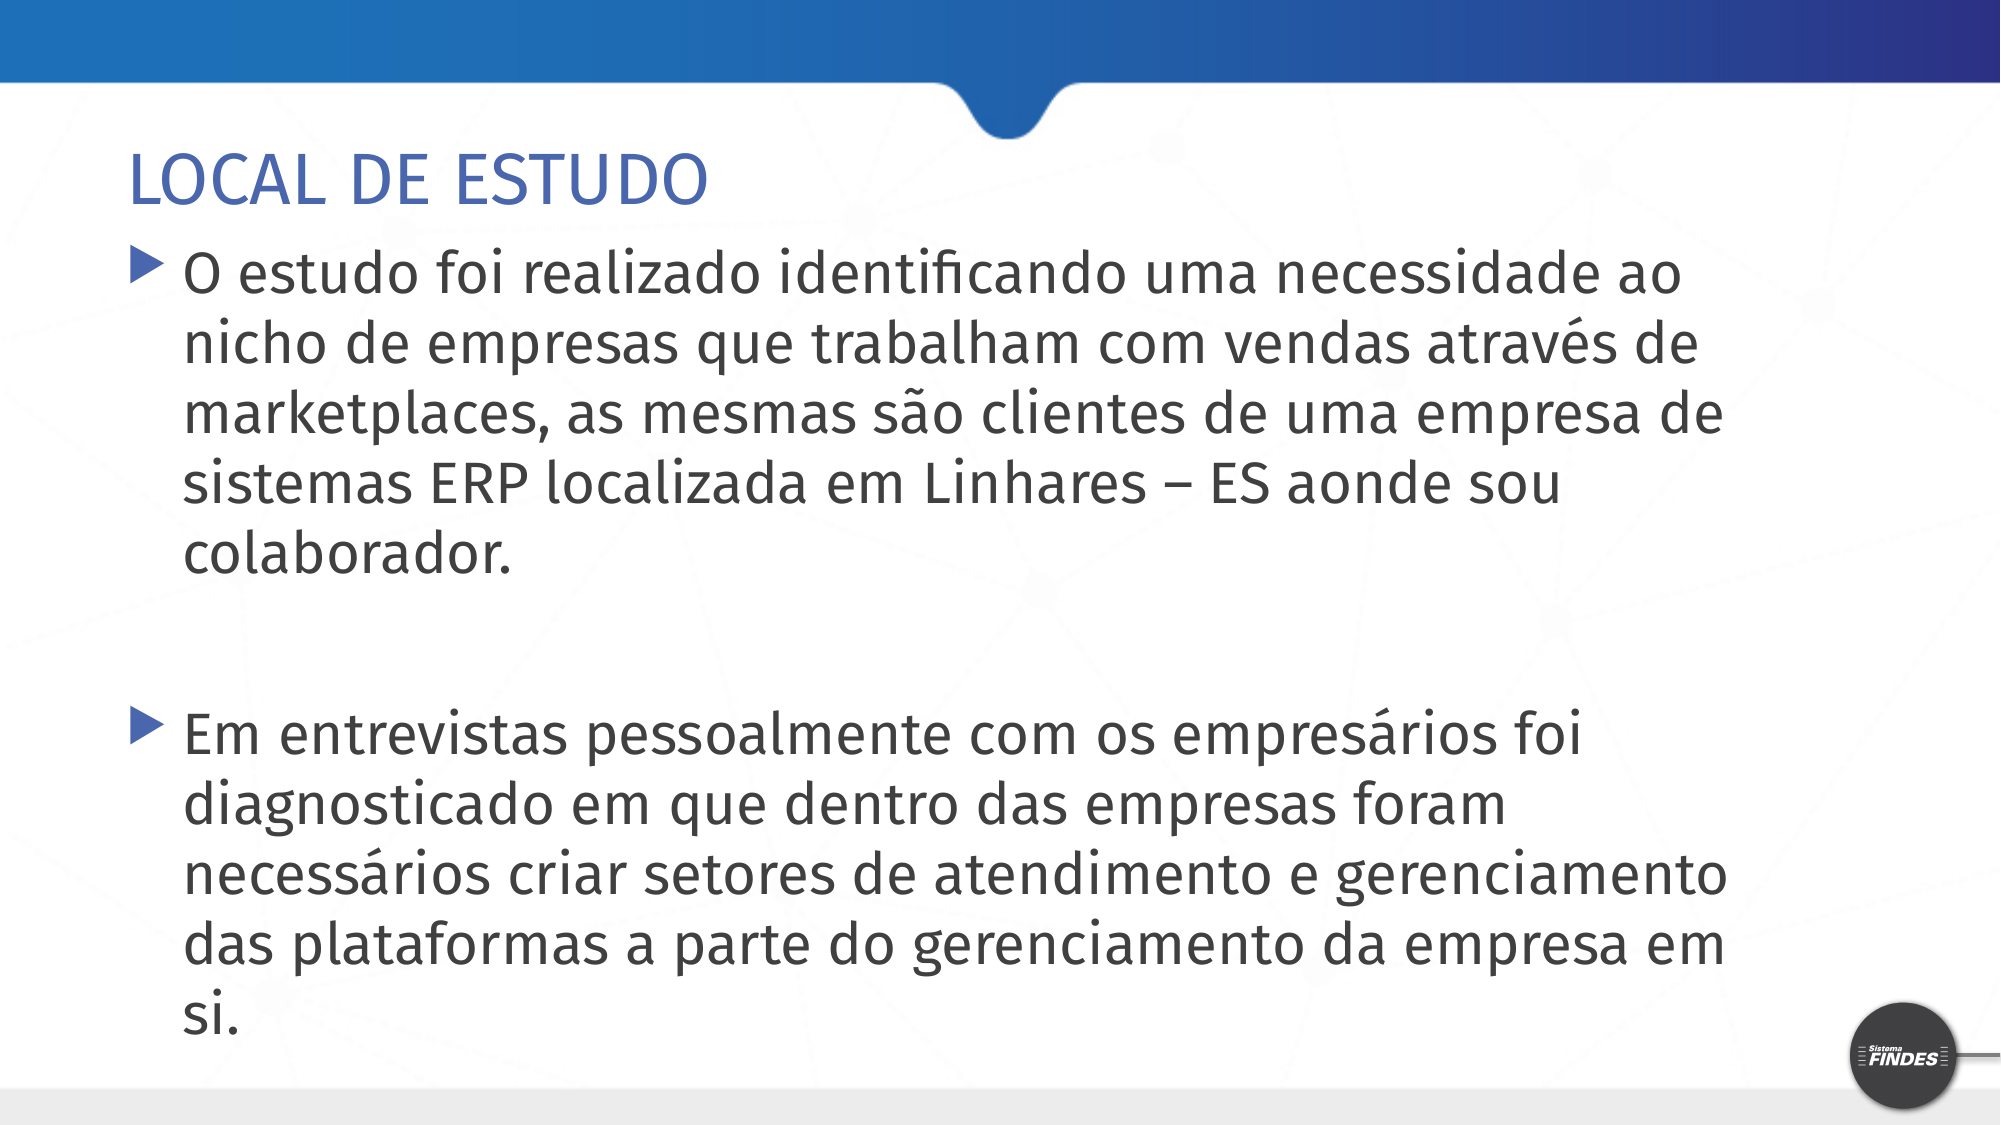

# LOCAL DE ESTUDO
O estudo foi realizado identificando uma necessidade ao nicho de empresas que trabalham com vendas através de marketplaces, as mesmas são clientes de uma empresa de sistemas ERP localizada em Linhares – ES aonde sou colaborador.

Em entrevistas pessoalmente com os empresários foi diagnosticado em que dentro das empresas foram necessários criar setores de atendimento e gerenciamento das plataformas a parte do gerenciamento da empresa em si.